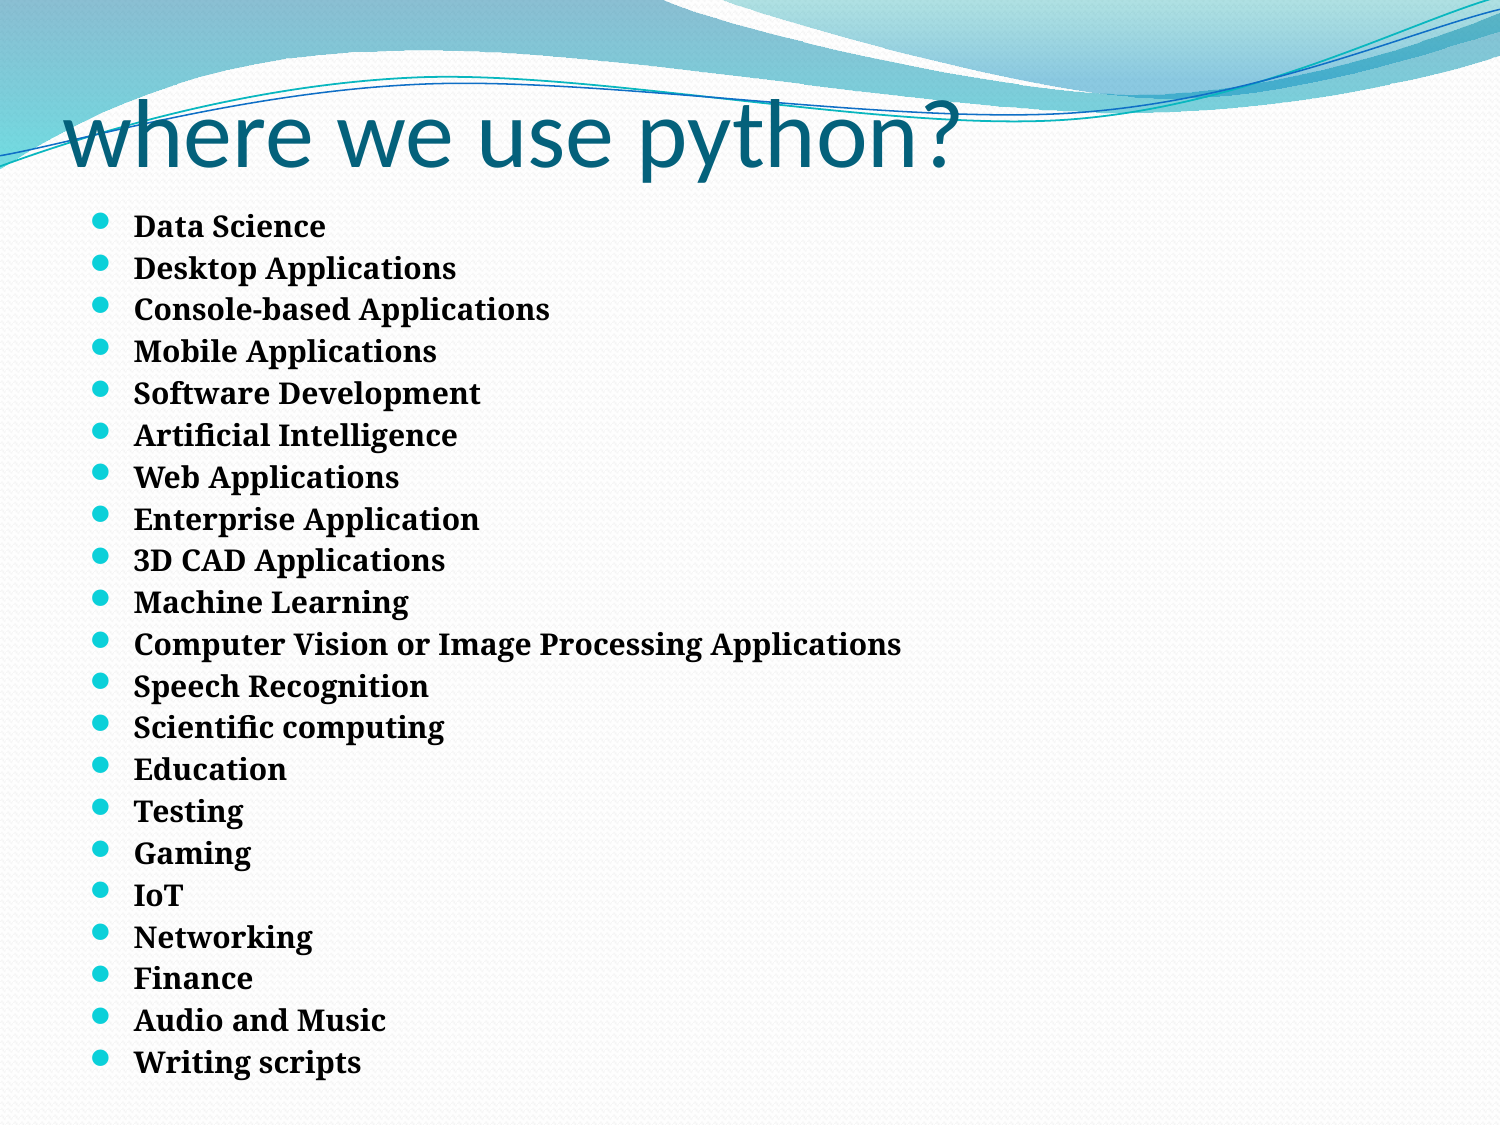

# where we use python?
Data Science
Desktop Applications
Console-based Applications
Mobile Applications
Software Development
Artificial Intelligence
Web Applications
Enterprise Application
3D CAD Applications
Machine Learning
Computer Vision or Image Processing Applications
Speech Recognition
Scientific computing
Education
Testing
Gaming
IoT
Networking
Finance
Audio and Music
Writing scripts